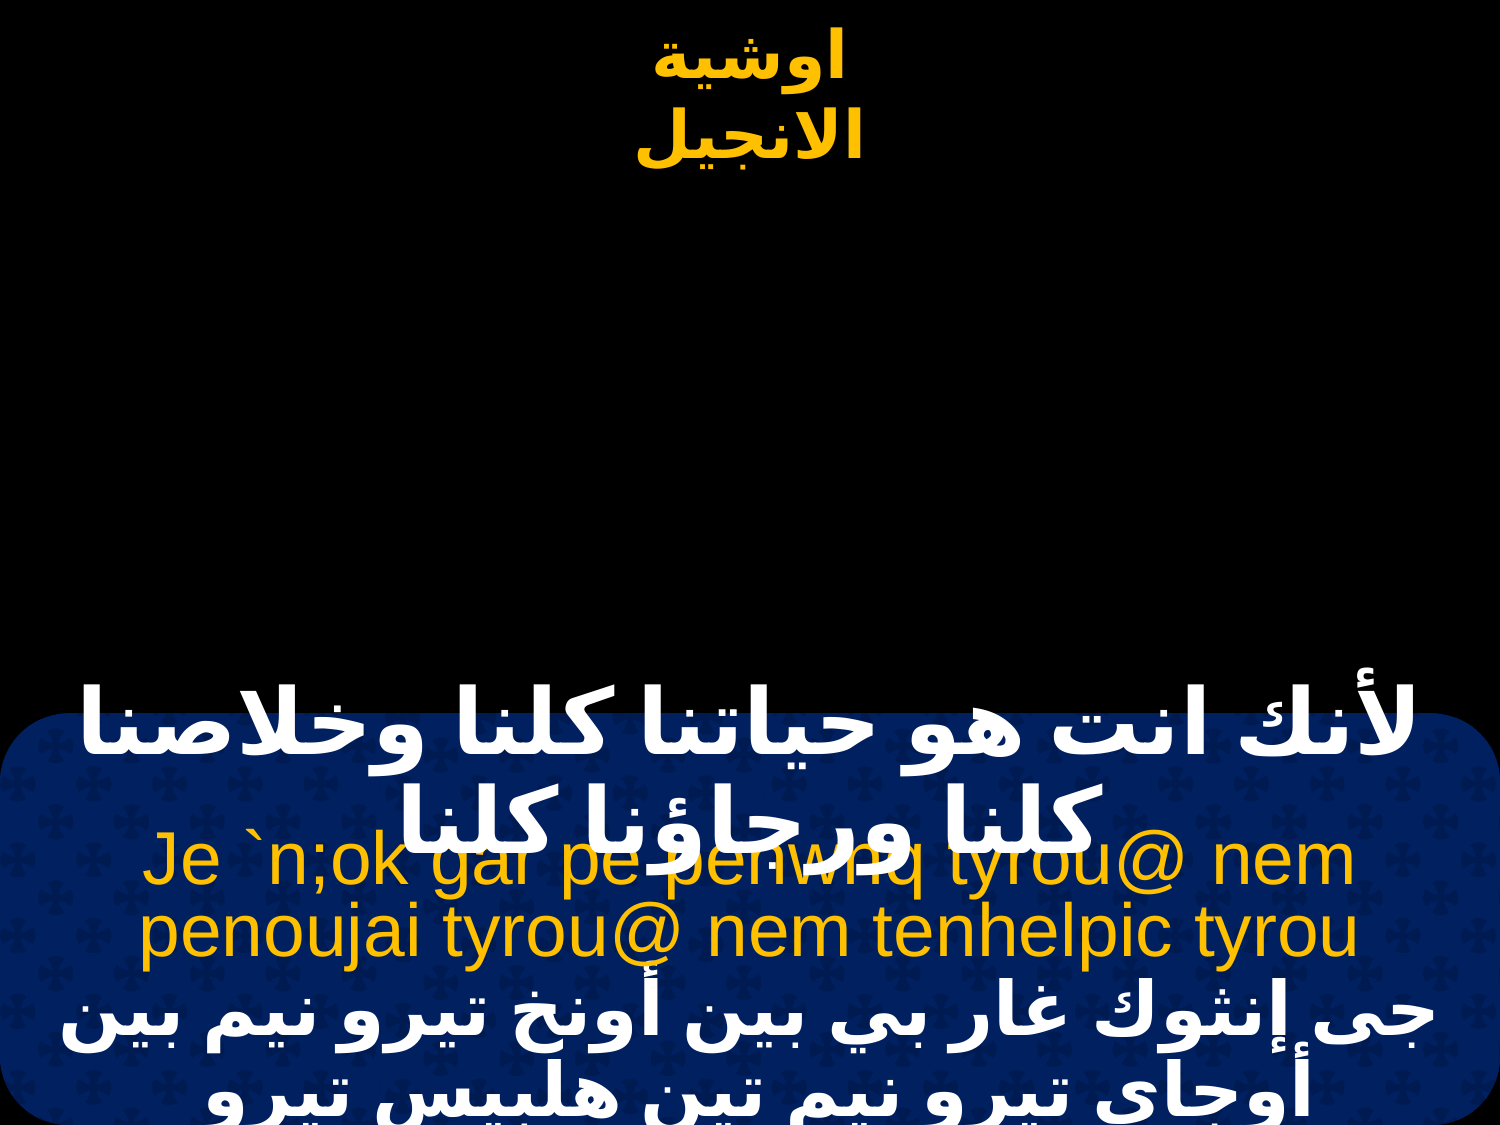

#
لأنك انت هو حياتنا كلنا وخلاصنا كلنا ورجاؤنا كلنا
Je `n;ok gar pe penwnq tyrou@ nem penoujai tyrou@ nem tenhelpic tyrou
جى إنثوك غار بي بين أونخ تيرو نيم بين أوجاى تيرو نيم تين هلبيس تيرو